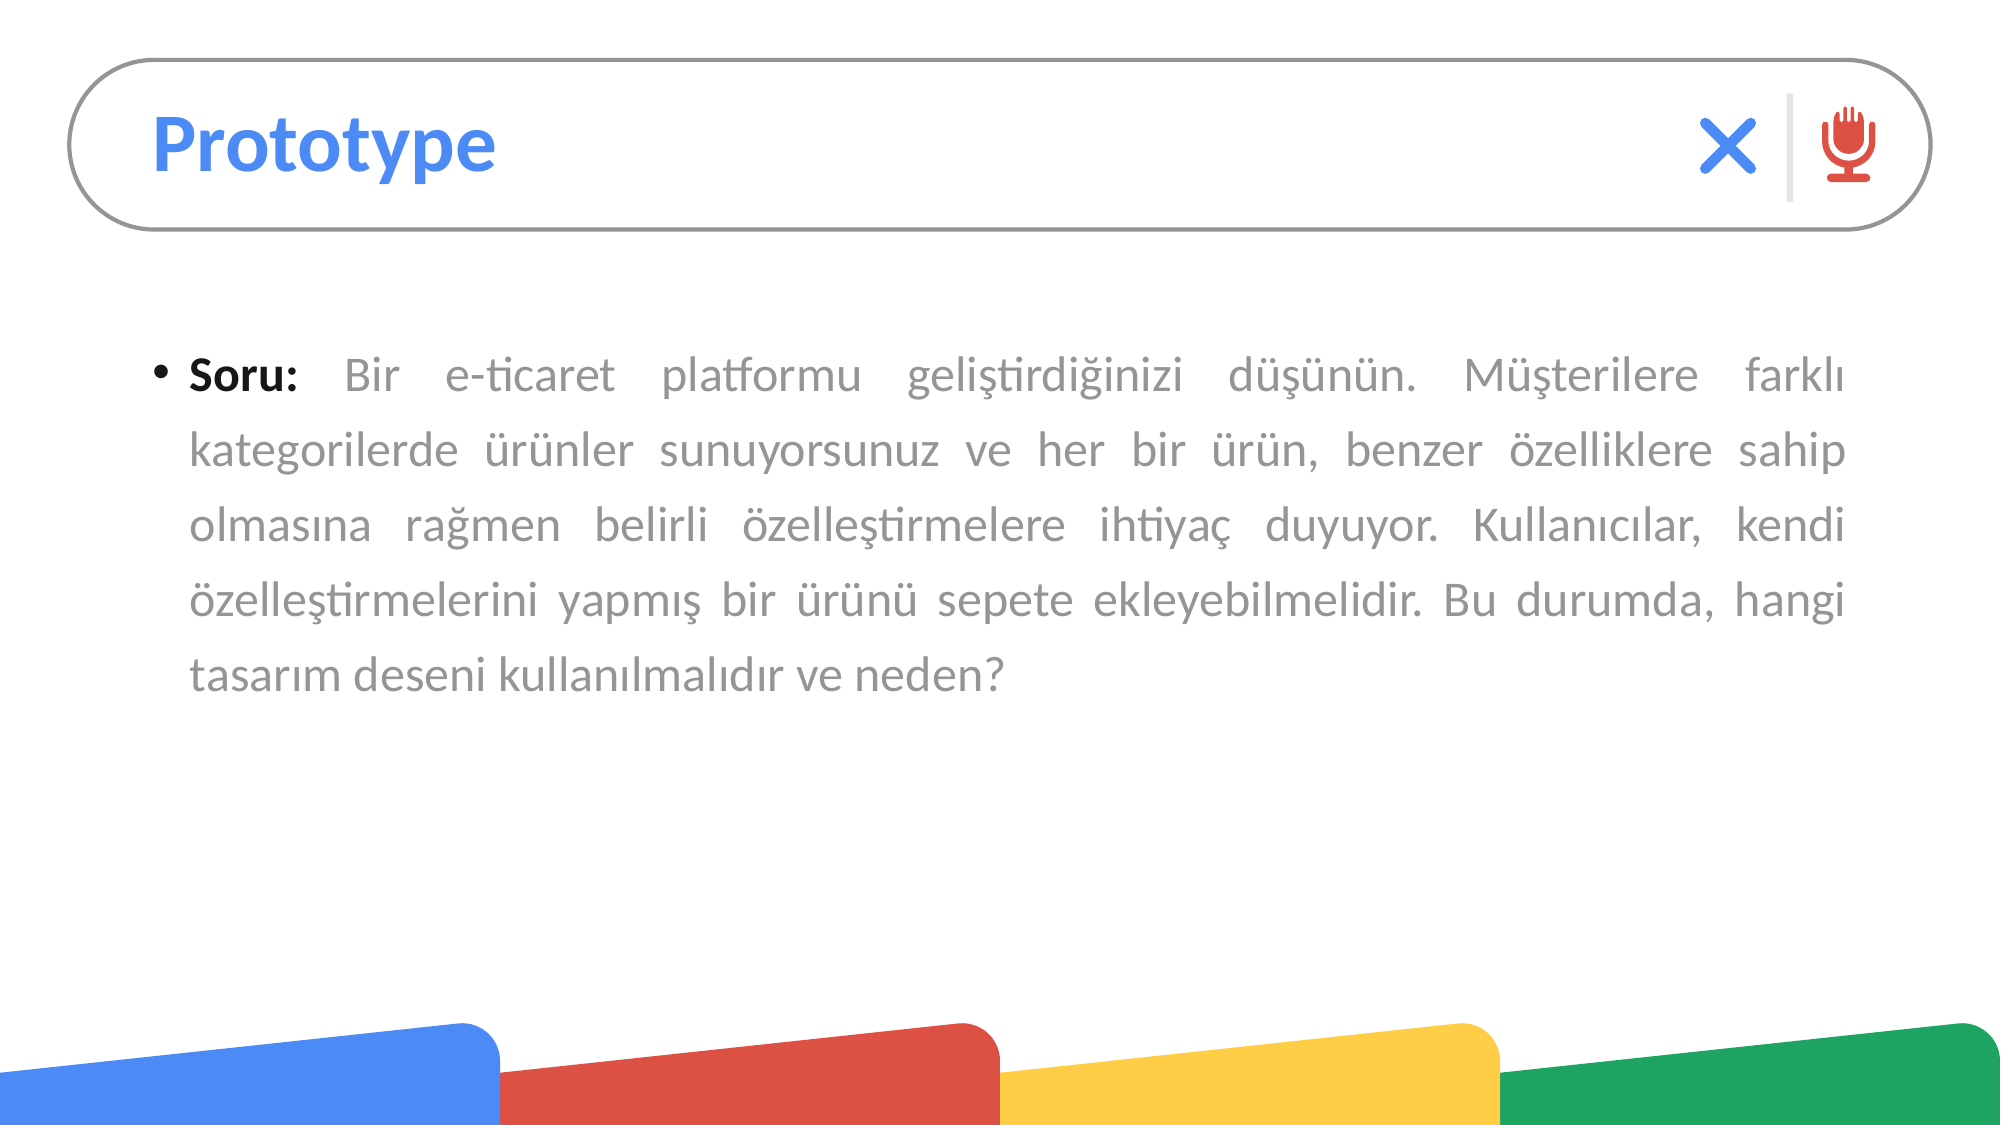

# Prototype
Soru: Bir e-ticaret platformu geliştirdiğinizi düşünün. Müşterilere farklı kategorilerde ürünler sunuyorsunuz ve her bir ürün, benzer özelliklere sahip olmasına rağmen belirli özelleştirmelere ihtiyaç duyuyor. Kullanıcılar, kendi özelleştirmelerini yapmış bir ürünü sepete ekleyebilmelidir. Bu durumda, hangi tasarım deseni kullanılmalıdır ve neden?